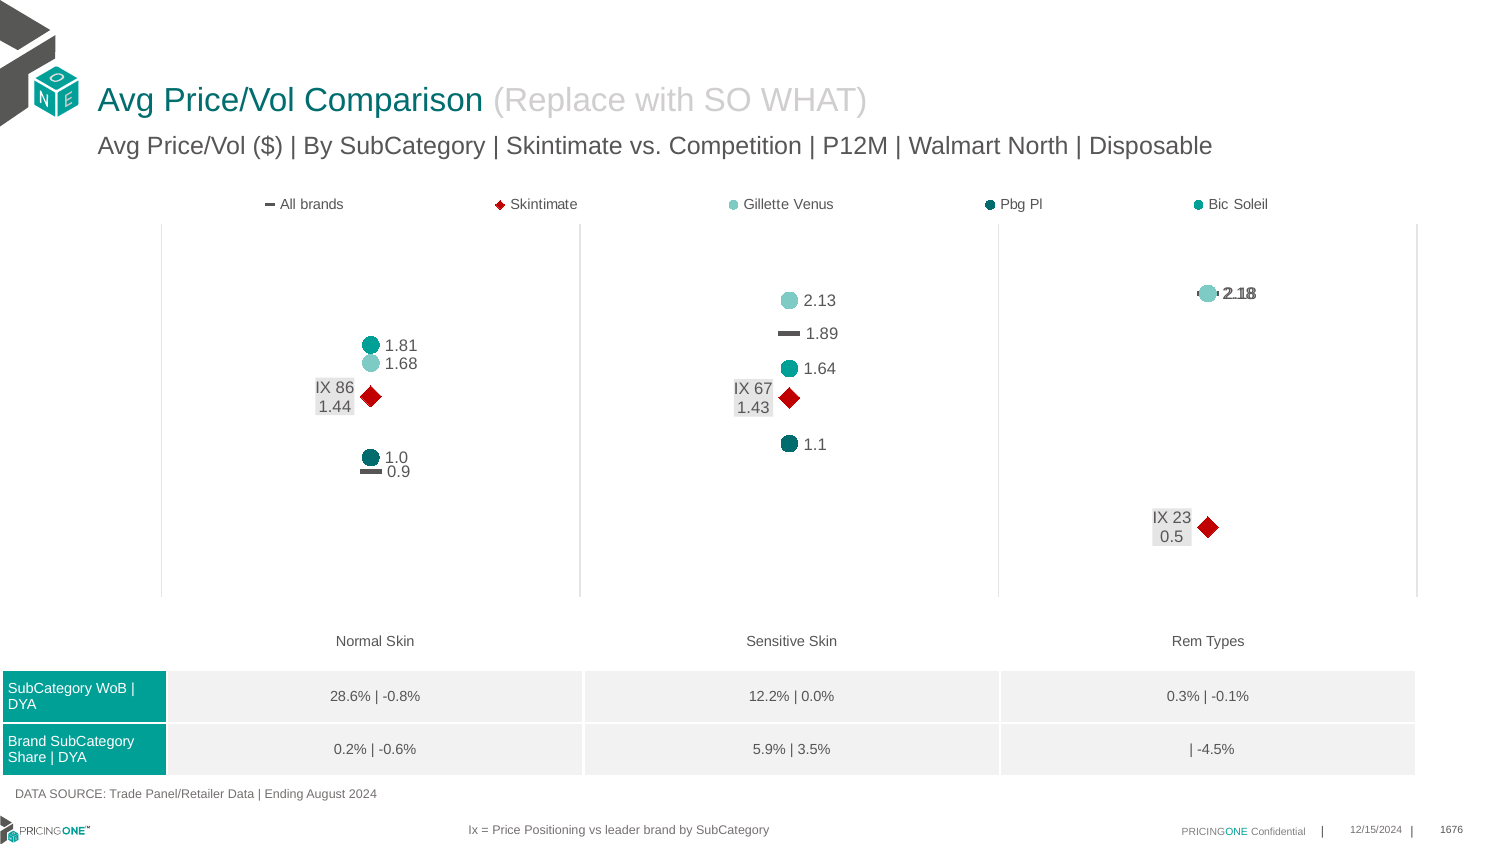

# Avg Price/Vol Comparison (Replace with SO WHAT)
Avg Price/Vol ($) | By SubCategory | Skintimate vs. Competition | P12M | Walmart North | Disposable

### Chart

| Category | All brands | Skintimate | Gillette Venus | Pbg Pl | Bic Soleil |
|---|---|---|---|---|---|
| IX 86 | 0.9 | 1.44 | 1.68 | 1.0 | 1.81 |
| IX 67 | 1.89 | 1.43 | 2.13 | 1.1 | 1.64 |
| IX 23 | 2.18 | 0.5 | 2.18 | None | None |
|  | Normal Skin | Sensitive Skin | Rem Types |
| --- | --- | --- | --- |
| SubCategory WoB | DYA | 28.6% | -0.8% | 12.2% | 0.0% | 0.3% | -0.1% |
| Brand SubCategory Share | DYA | 0.2% | -0.6% | 5.9% | 3.5% | | -4.5% |
DATA SOURCE: Trade Panel/Retailer Data | Ending August 2024
Ix = Price Positioning vs leader brand by SubCategory
12/15/2024
1676